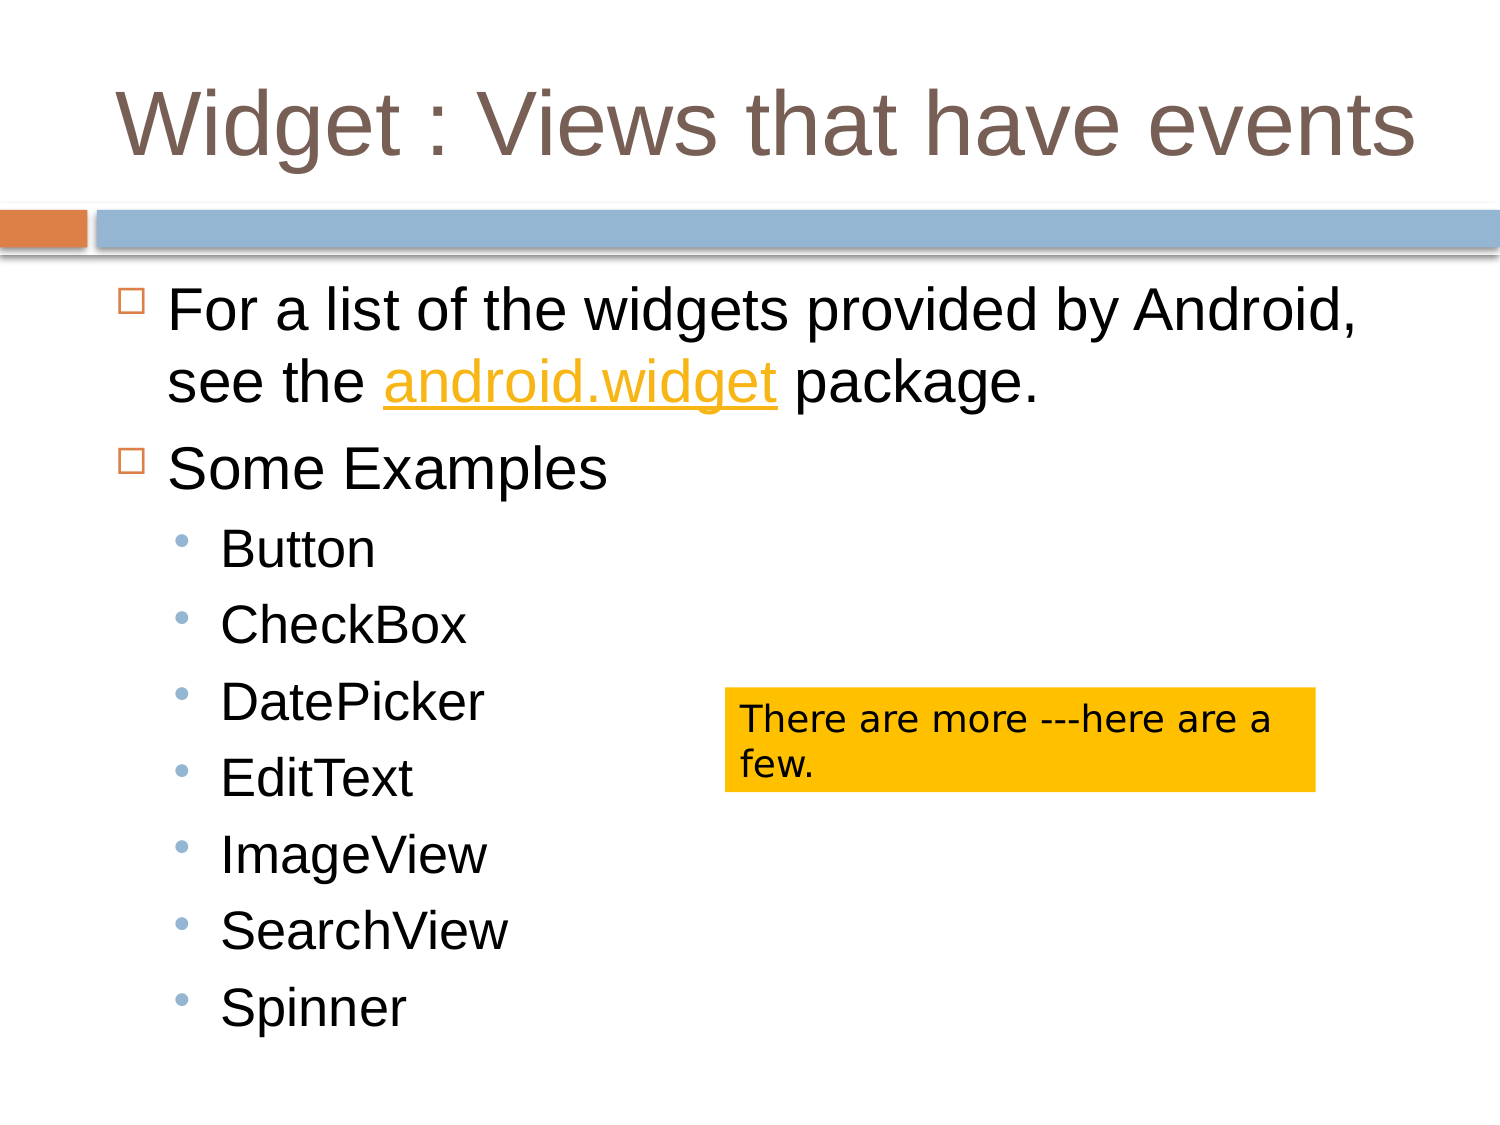

# Widget : Views that have events
For a list of the widgets provided by Android, see the android.widget package.
Some Examples
Button
CheckBox
DatePicker
EditText
ImageView
SearchView
Spinner
There are more ---here are a few.